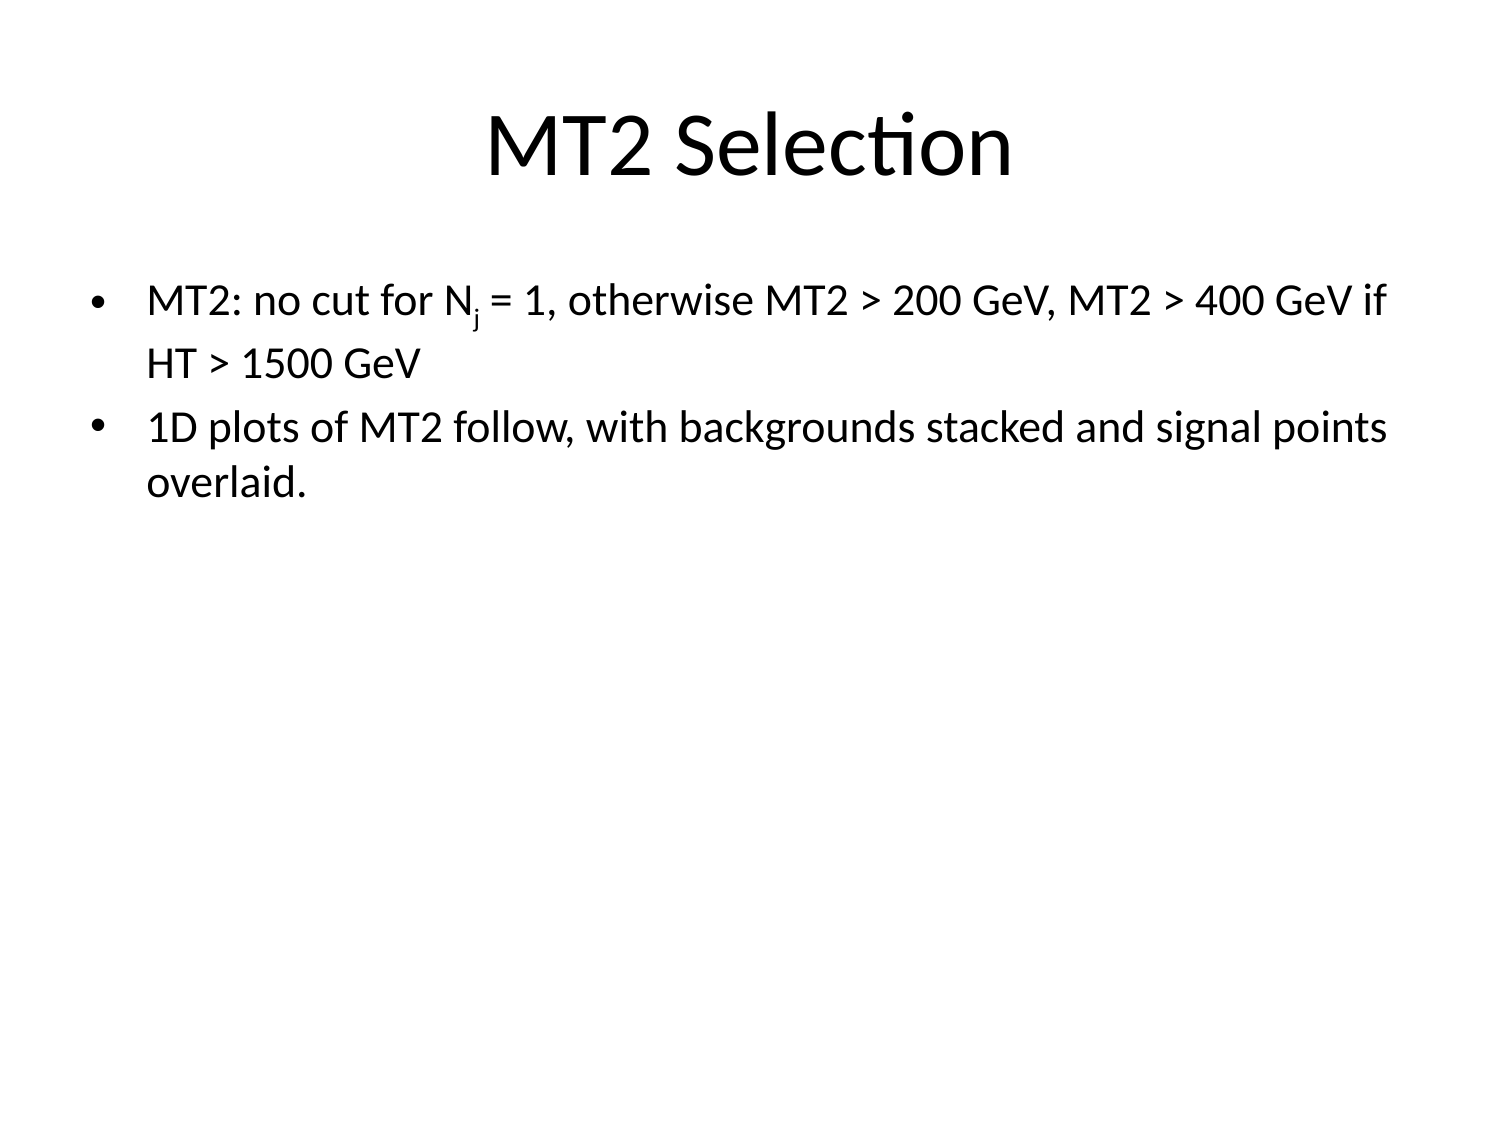

# MT2 Selection
MT2: no cut for Nj = 1, otherwise MT2 > 200 GeV, MT2 > 400 GeV if HT > 1500 GeV
1D plots of MT2 follow, with backgrounds stacked and signal points overlaid.